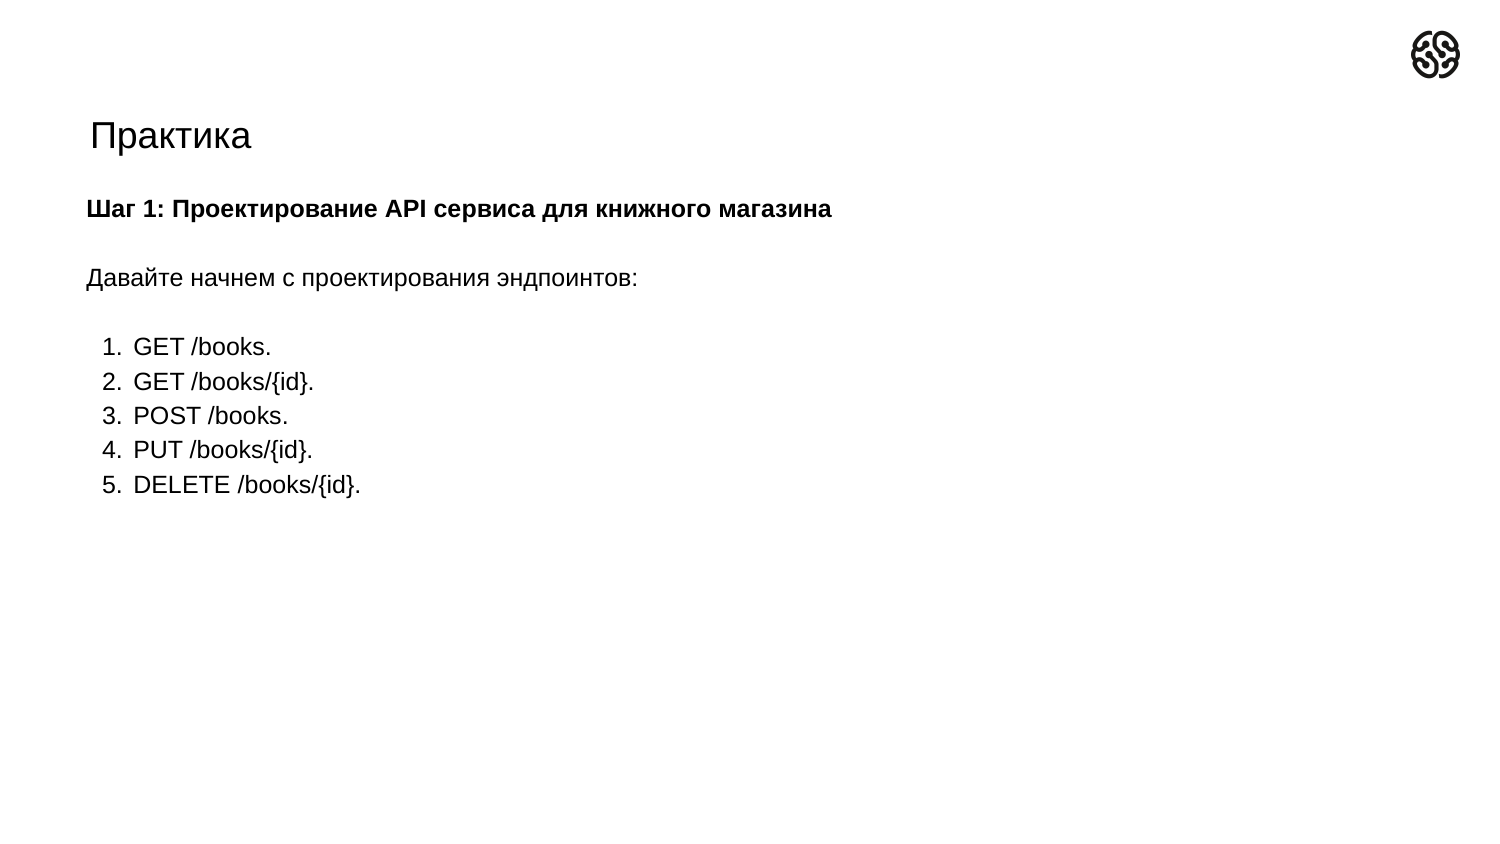

Практика
Шаг 1: Проектирование API сервиса для книжного магазина
Давайте начнем с проектирования эндпоинтов:
GET /books.
GET /books/{id}.
POST /books.
PUT /books/{id}.
DELETE /books/{id}.